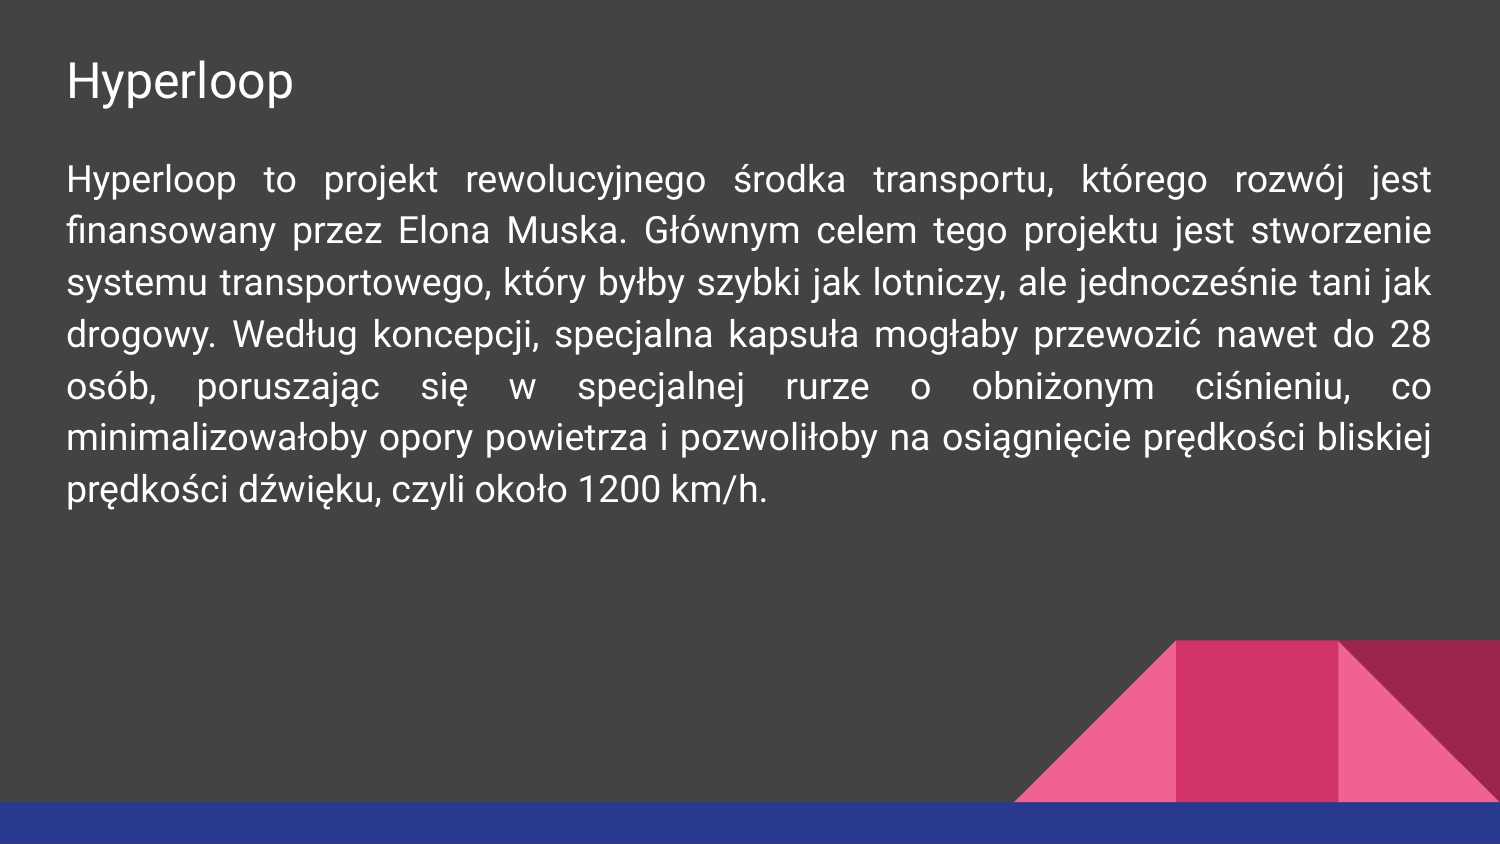

# Hyperloop
Hyperloop to projekt rewolucyjnego środka transportu, którego rozwój jest finansowany przez Elona Muska. Głównym celem tego projektu jest stworzenie systemu transportowego, który byłby szybki jak lotniczy, ale jednocześnie tani jak drogowy. Według koncepcji, specjalna kapsuła mogłaby przewozić nawet do 28 osób, poruszając się w specjalnej rurze o obniżonym ciśnieniu, co minimalizowałoby opory powietrza i pozwoliłoby na osiągnięcie prędkości bliskiej prędkości dźwięku, czyli około 1200 km/h.